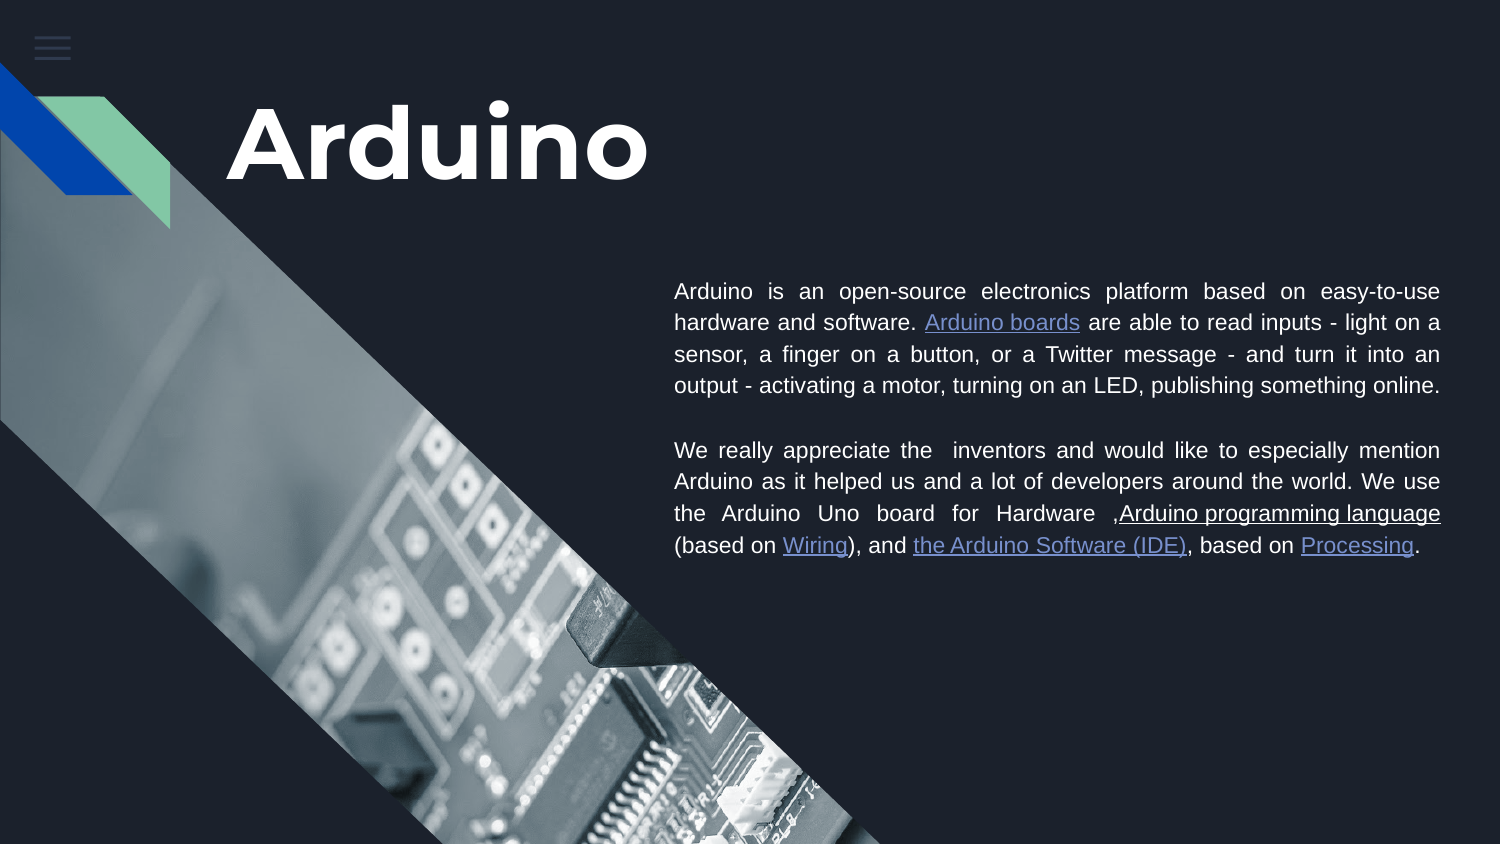

# Arduino
Arduino is an open-source electronics platform based on easy-to-use hardware and software. Arduino boards are able to read inputs - light on a sensor, a finger on a button, or a Twitter message - and turn it into an output - activating a motor, turning on an LED, publishing something online.
We really appreciate the  inventors and would like to especially mention Arduino as it helped us and a lot of developers around the world. We use the Arduino Uno board for Hardware ,Arduino programming language (based on Wiring), and the Arduino Software (IDE), based on Processing.